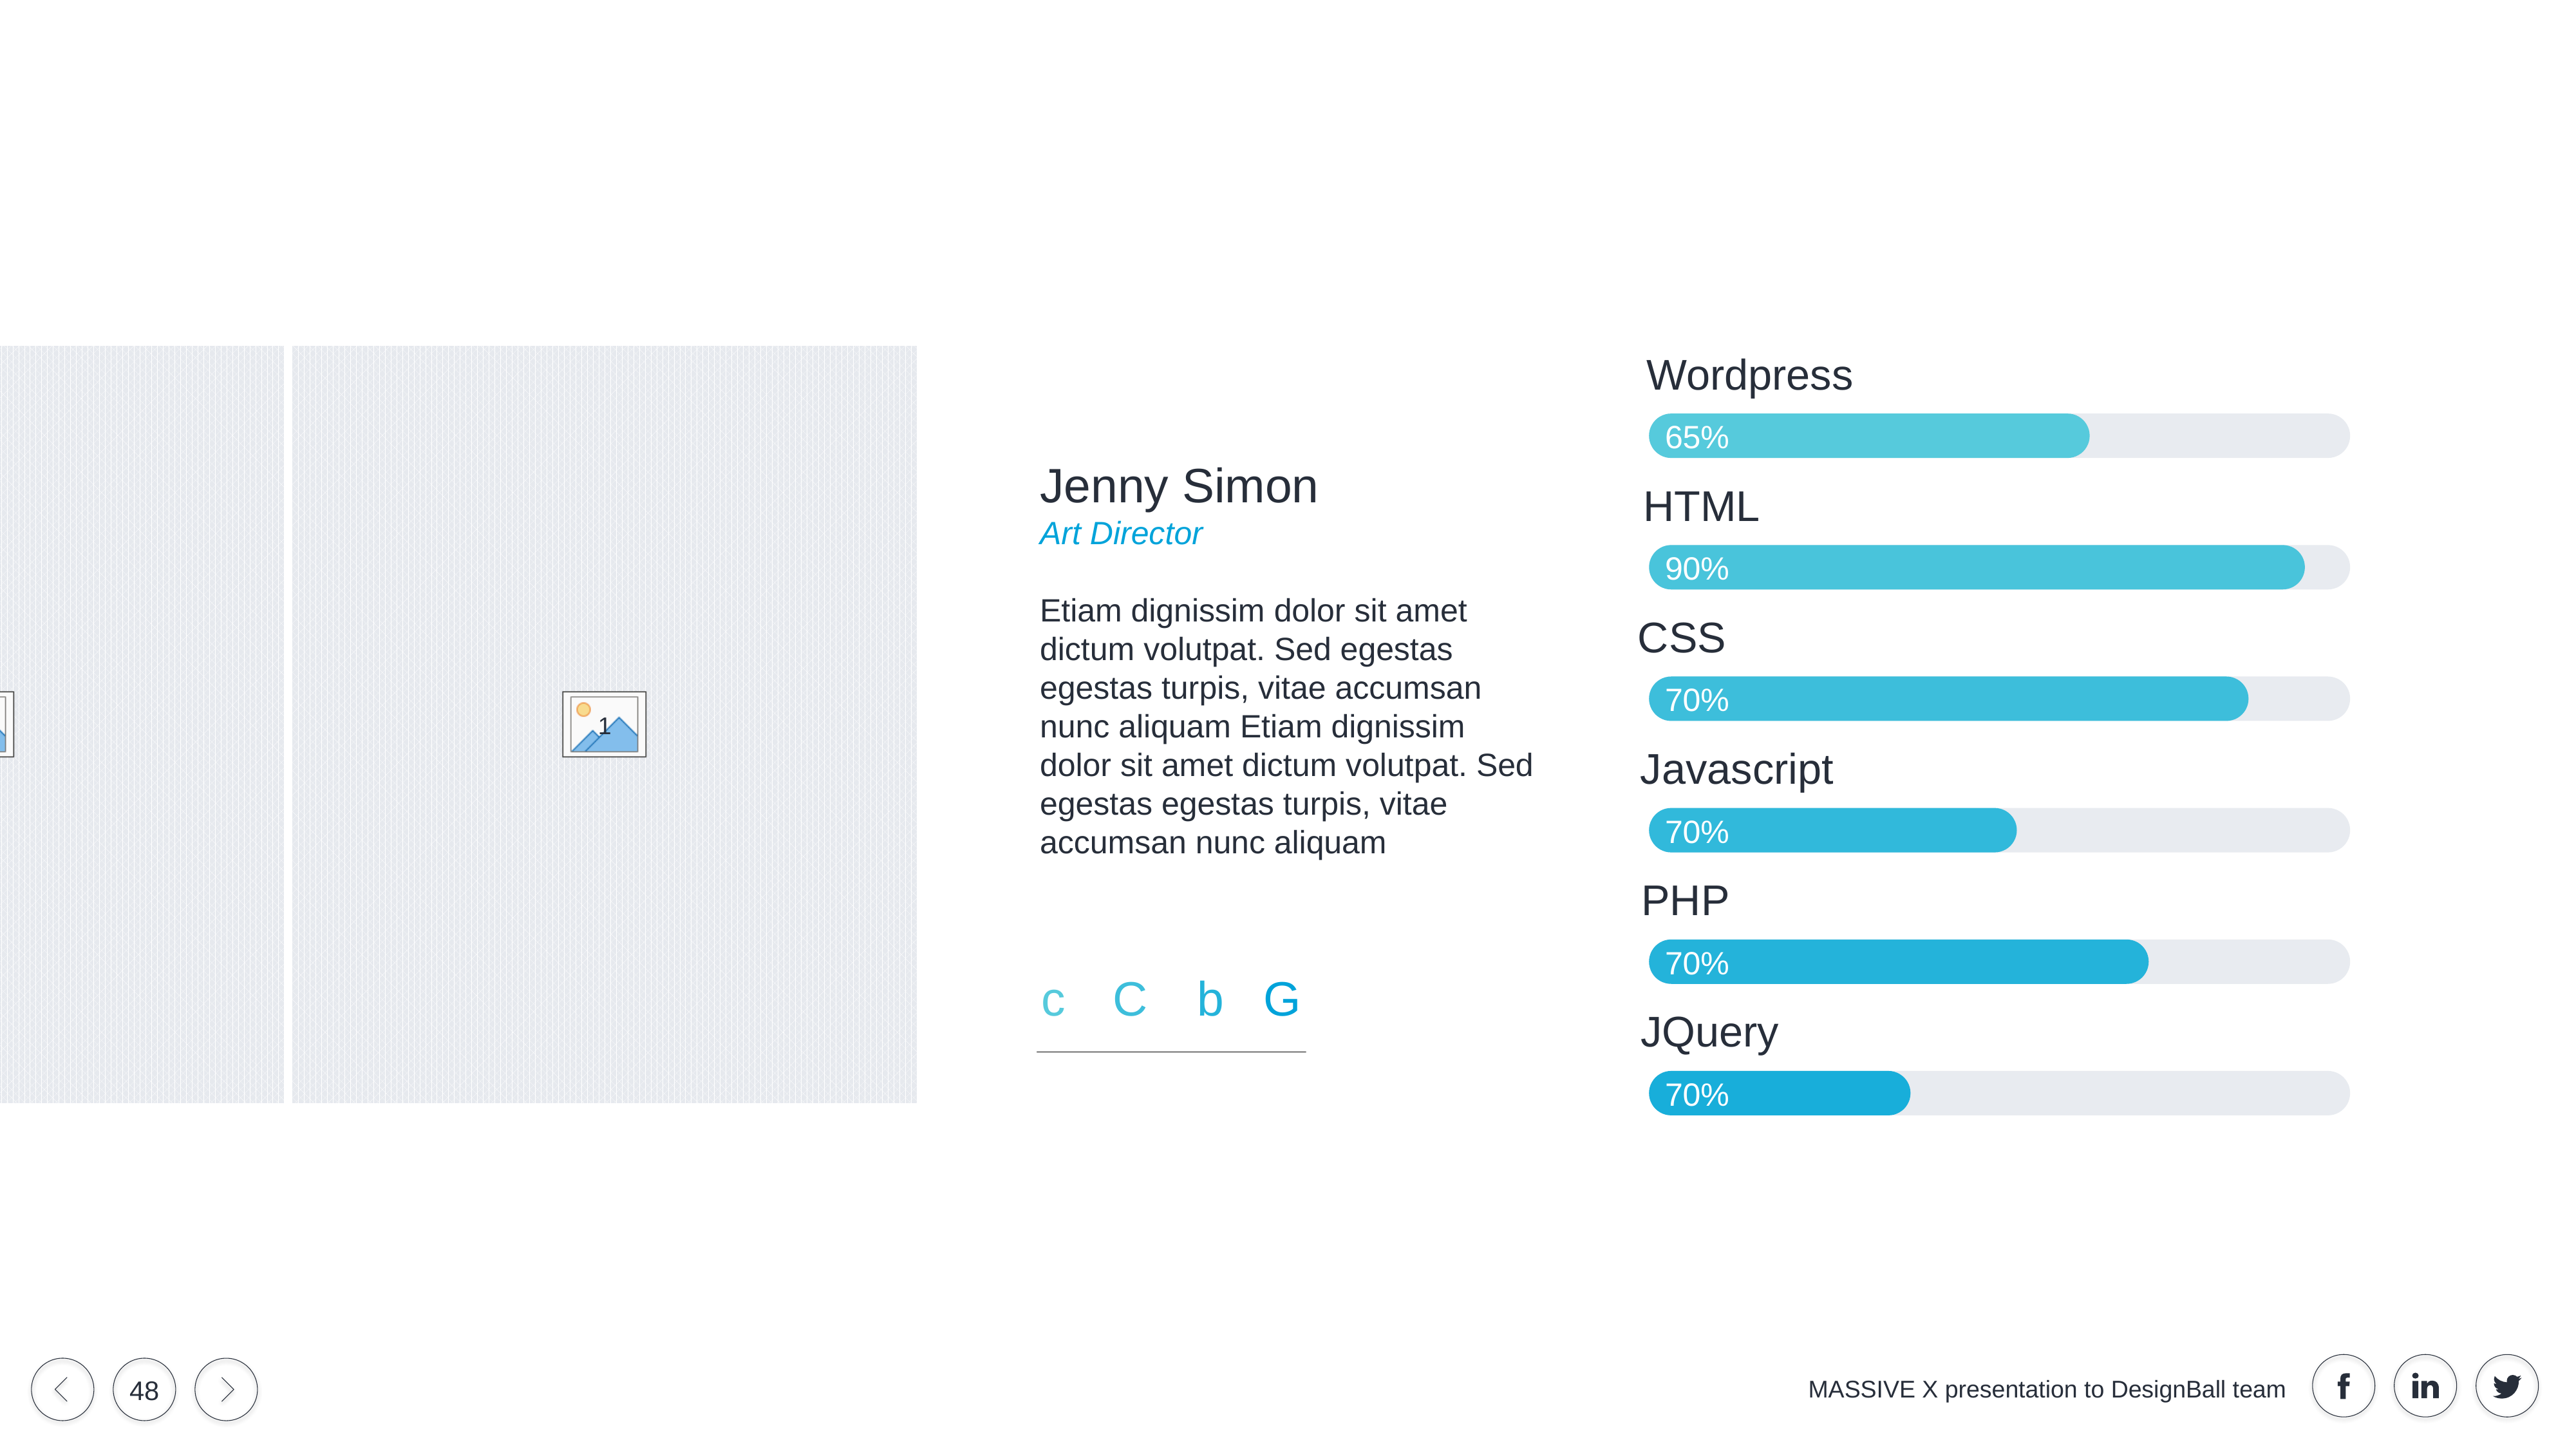

Wordpress

65%
Jenny Simon
Art Director

Etiam dignissim dolor sit amet dictum volutpat. Sed egestas egestas turpis, vitae accumsan nunc aliquam Etiam dignissim dolor sit amet dictum volutpat. Sed egestas egestas turpis, vitae accumsan nunc aliquam
HTML

90%
CSS

70%
Javascript

70%
PHP

70%
c
C
b
G
JQuery

70%